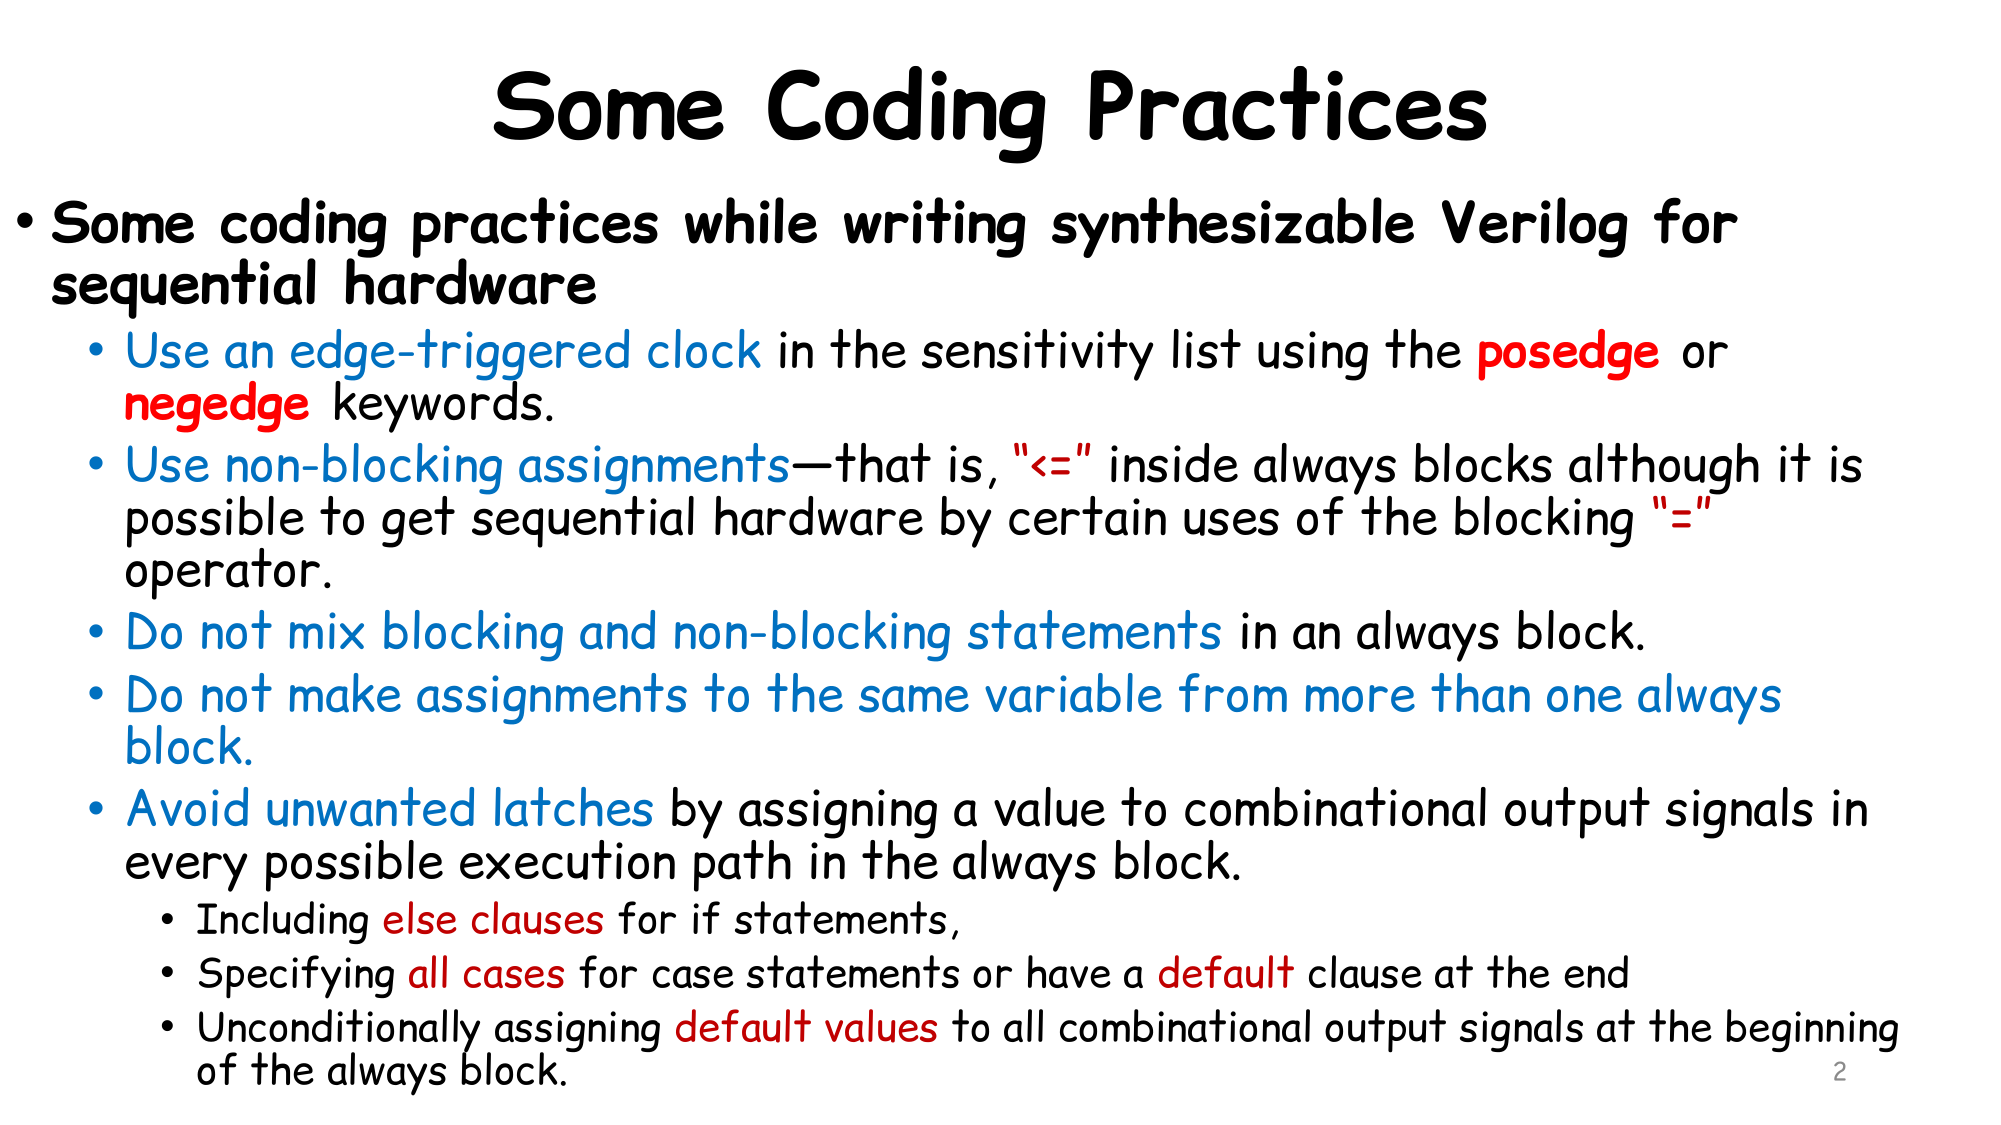

# Some Coding Practices
Some coding practices while writing synthesizable Verilog for sequential hardware
Use an edge-triggered clock in the sensitivity list using the posedge or negedge keywords.
Use non-blocking assignments—that is, “<=” inside always blocks although it is possible to get sequential hardware by certain uses of the blocking “=” operator.
Do not mix blocking and non-blocking statements in an always block.
Do not make assignments to the same variable from more than one always block.
Avoid unwanted latches by assigning a value to combinational output signals in every possible execution path in the always block.
Including else clauses for if statements,
Specifying all cases for case statements or have a default clause at the end
Unconditionally assigning default values to all combinational output signals at the beginning of the always block.

2